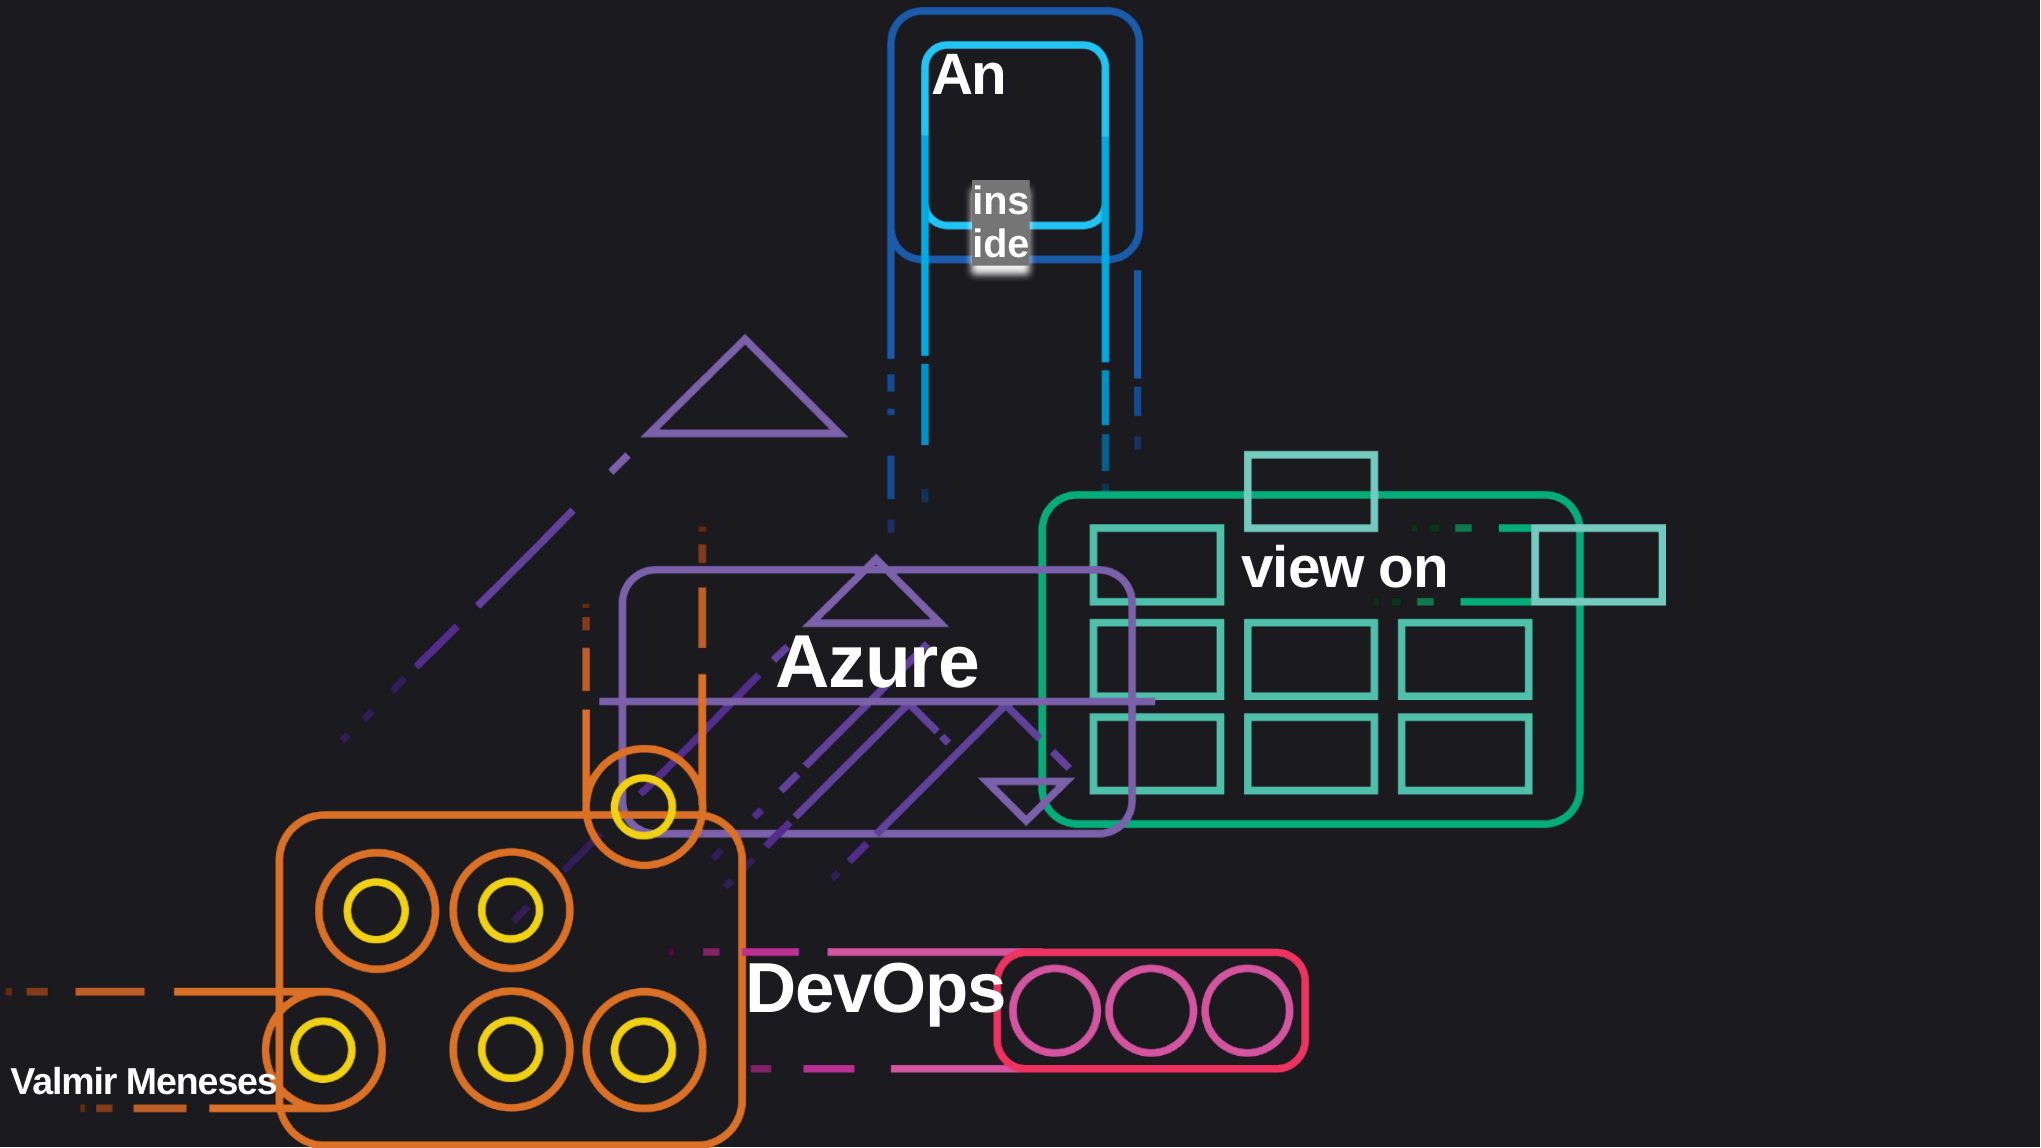

An
inside
view on
Azure
DevOps
Valmir Meneses